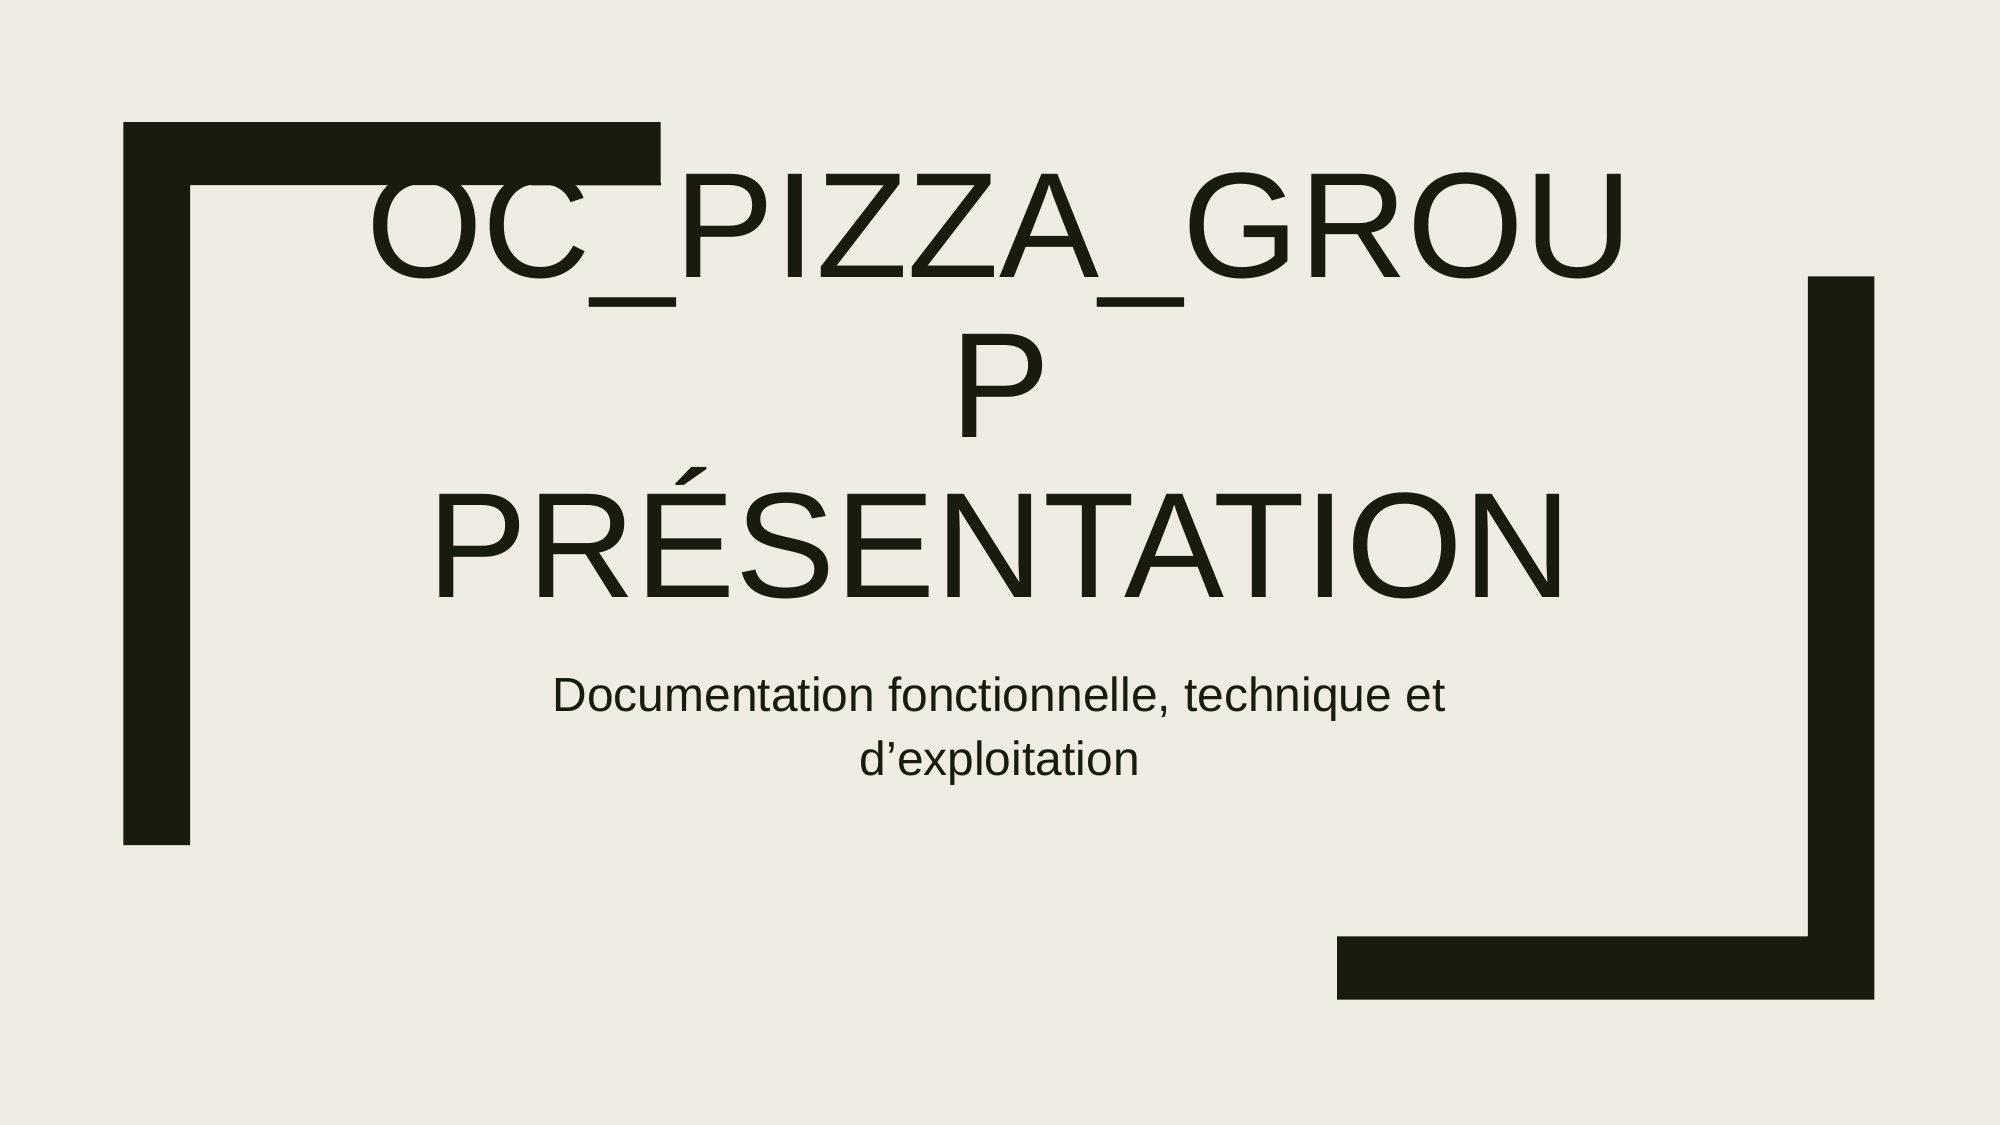

# OC_Pizza_group Présentation
Documentation fonctionnelle, technique et d’exploitation